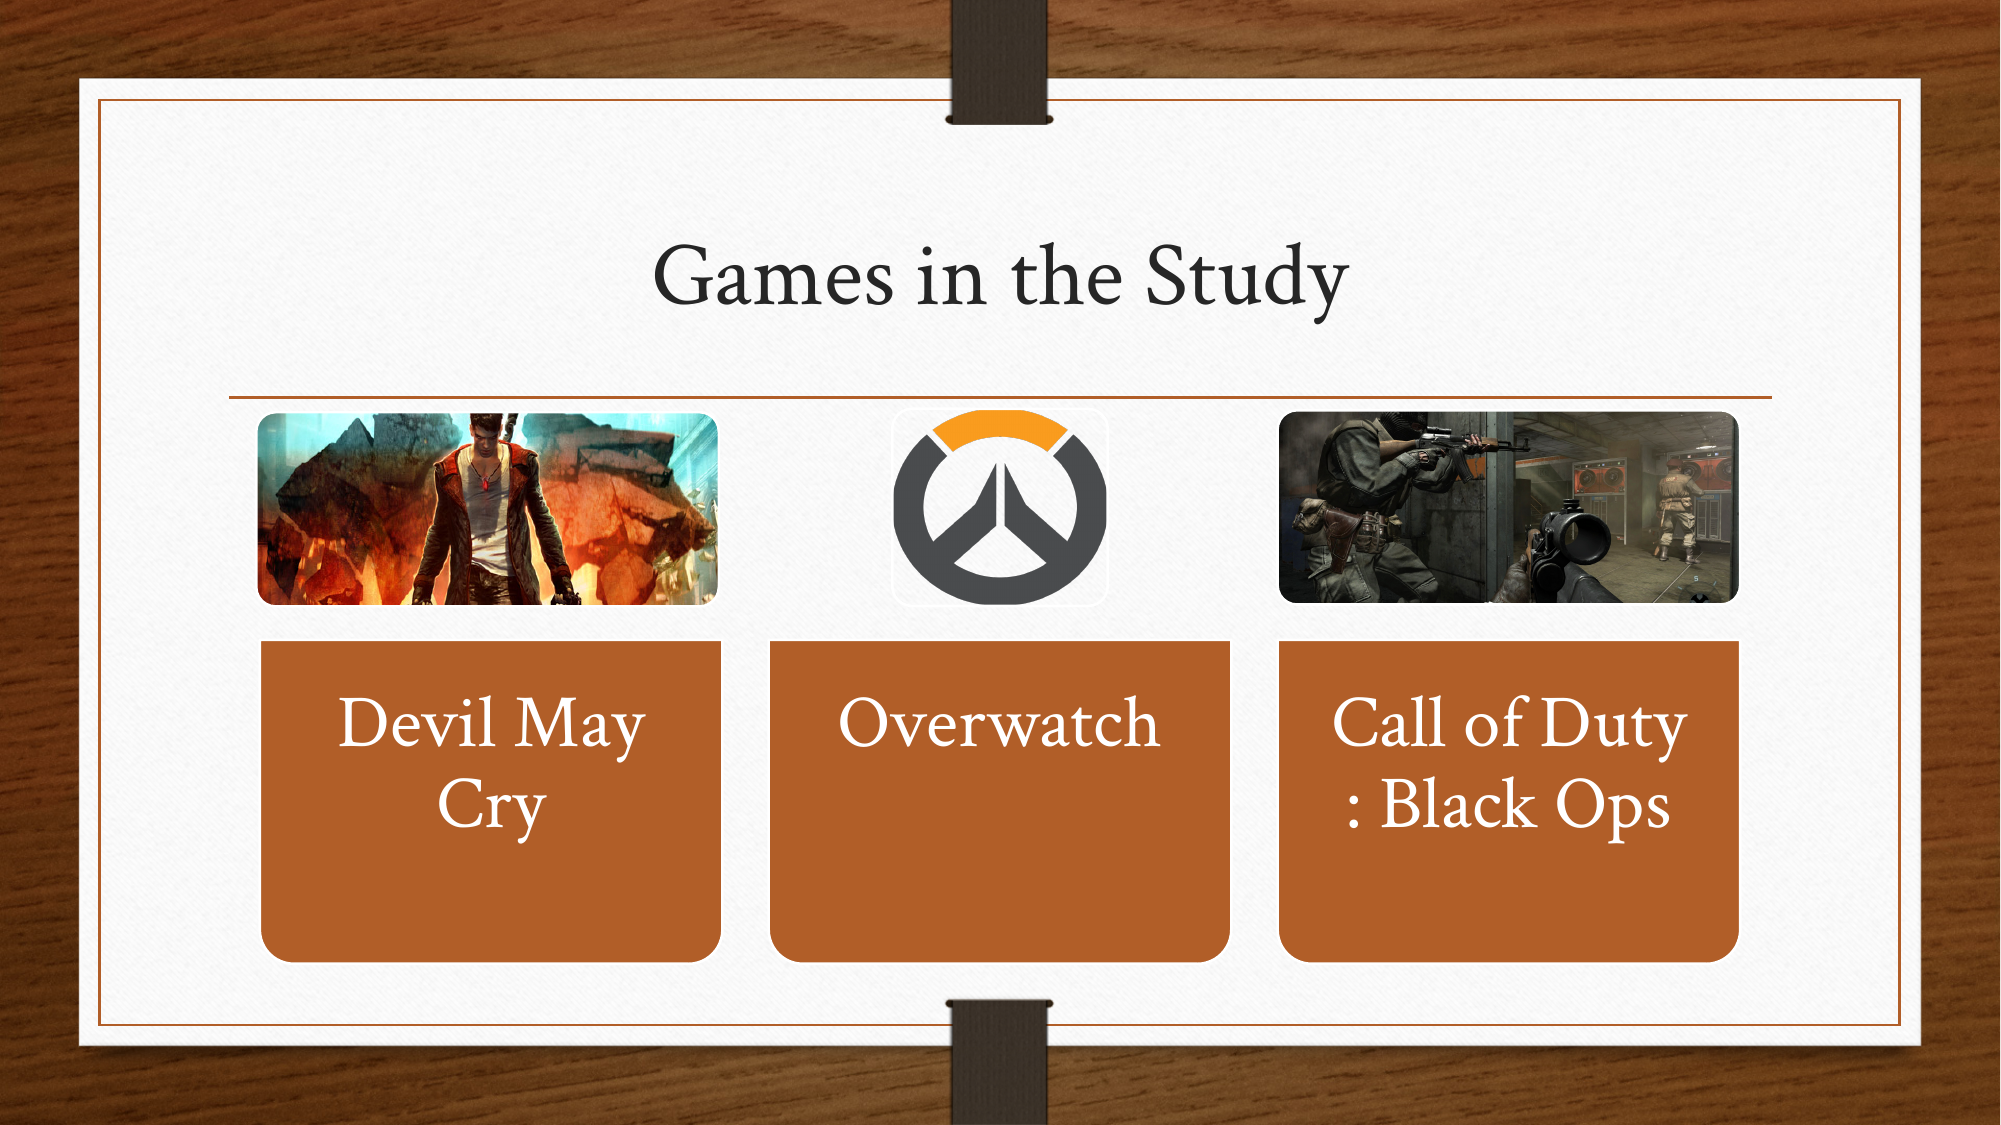

# Games in the Study
Devil May Cry
Overwatch
Call of Duty : Black Ops